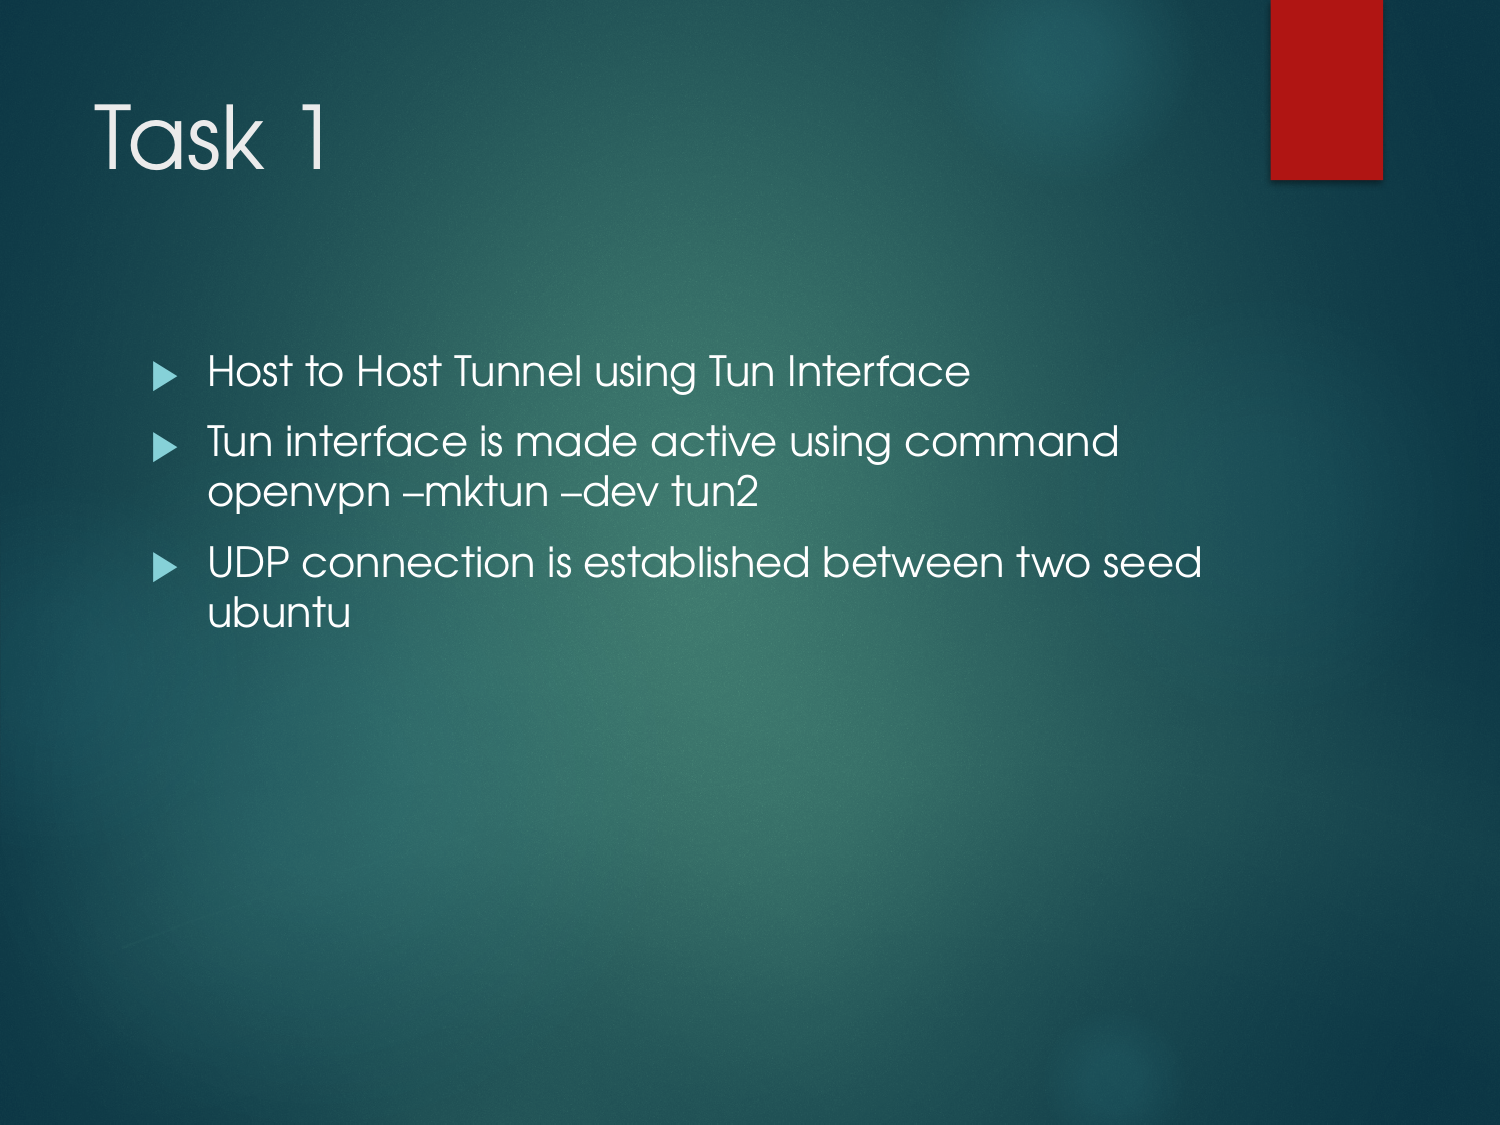

# Task 1
Host to Host Tunnel using Tun Interface
Tun interface is made active using command openvpn –mktun –dev tun2
UDP connection is established between two seed ubuntu